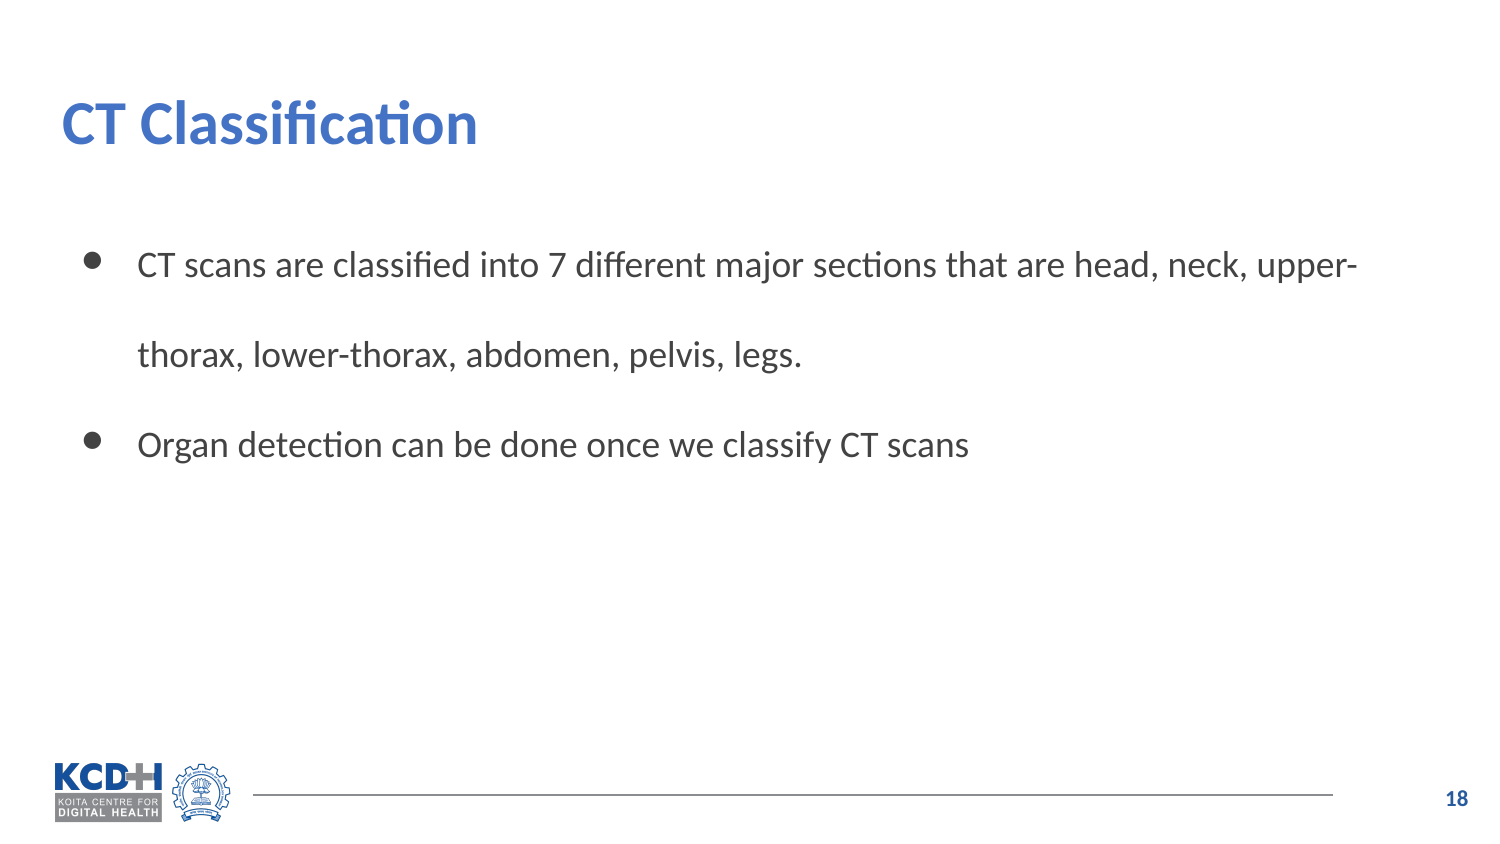

# CT Classification
CT scans are classified into 7 different major sections that are head, neck, upper-thorax, lower-thorax, abdomen, pelvis, legs.
Organ detection can be done once we classify CT scans
18